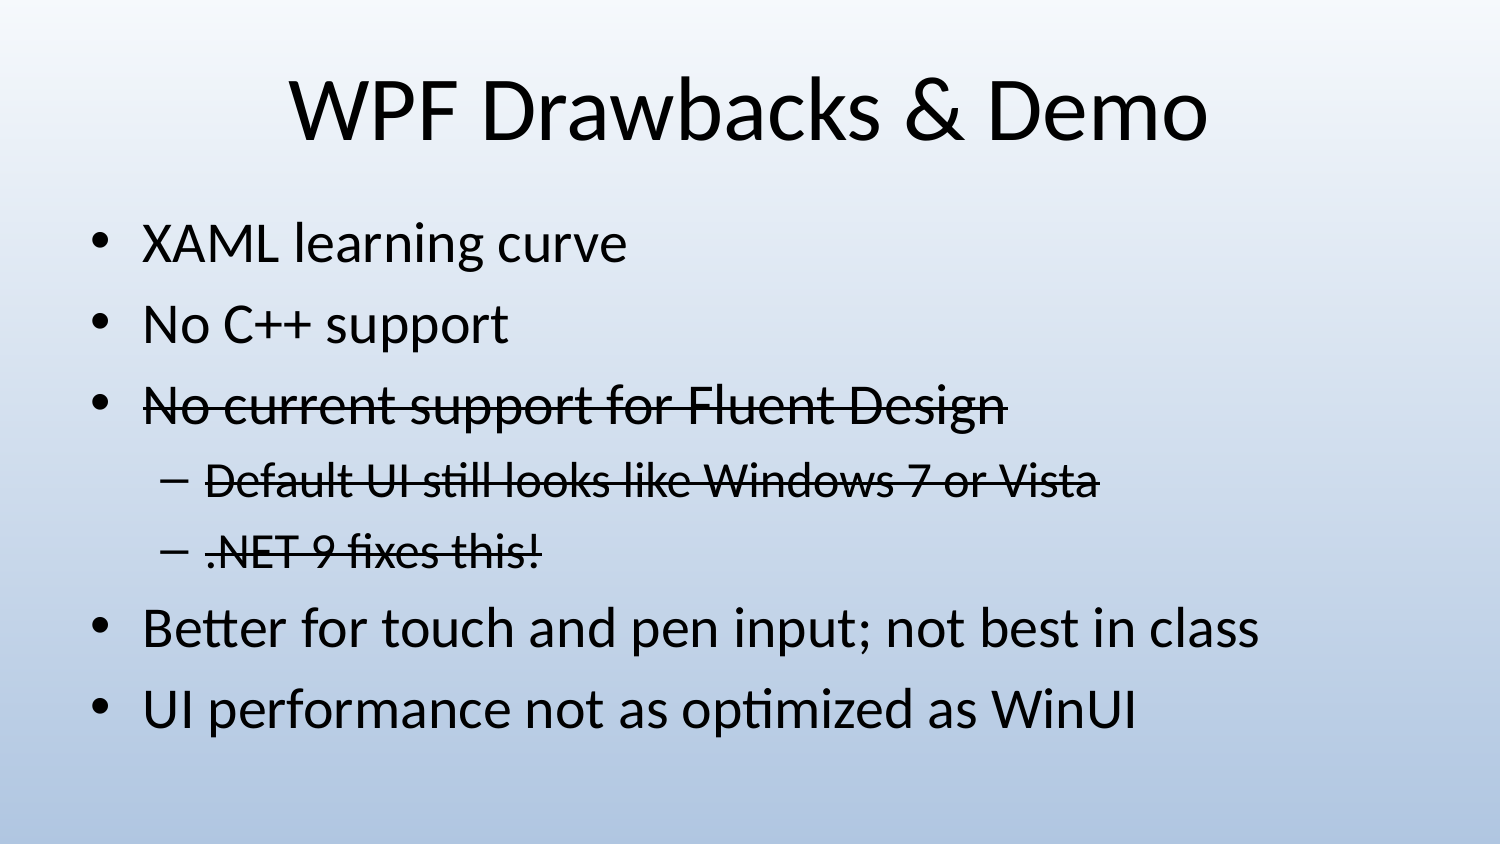

# WPF Drawbacks & Demo
XAML learning curve
No C++ support
No current support for Fluent Design
Default UI still looks like Windows 7 or Vista
.NET 9 fixes this!
Better for touch and pen input; not best in class
UI performance not as optimized as WinUI